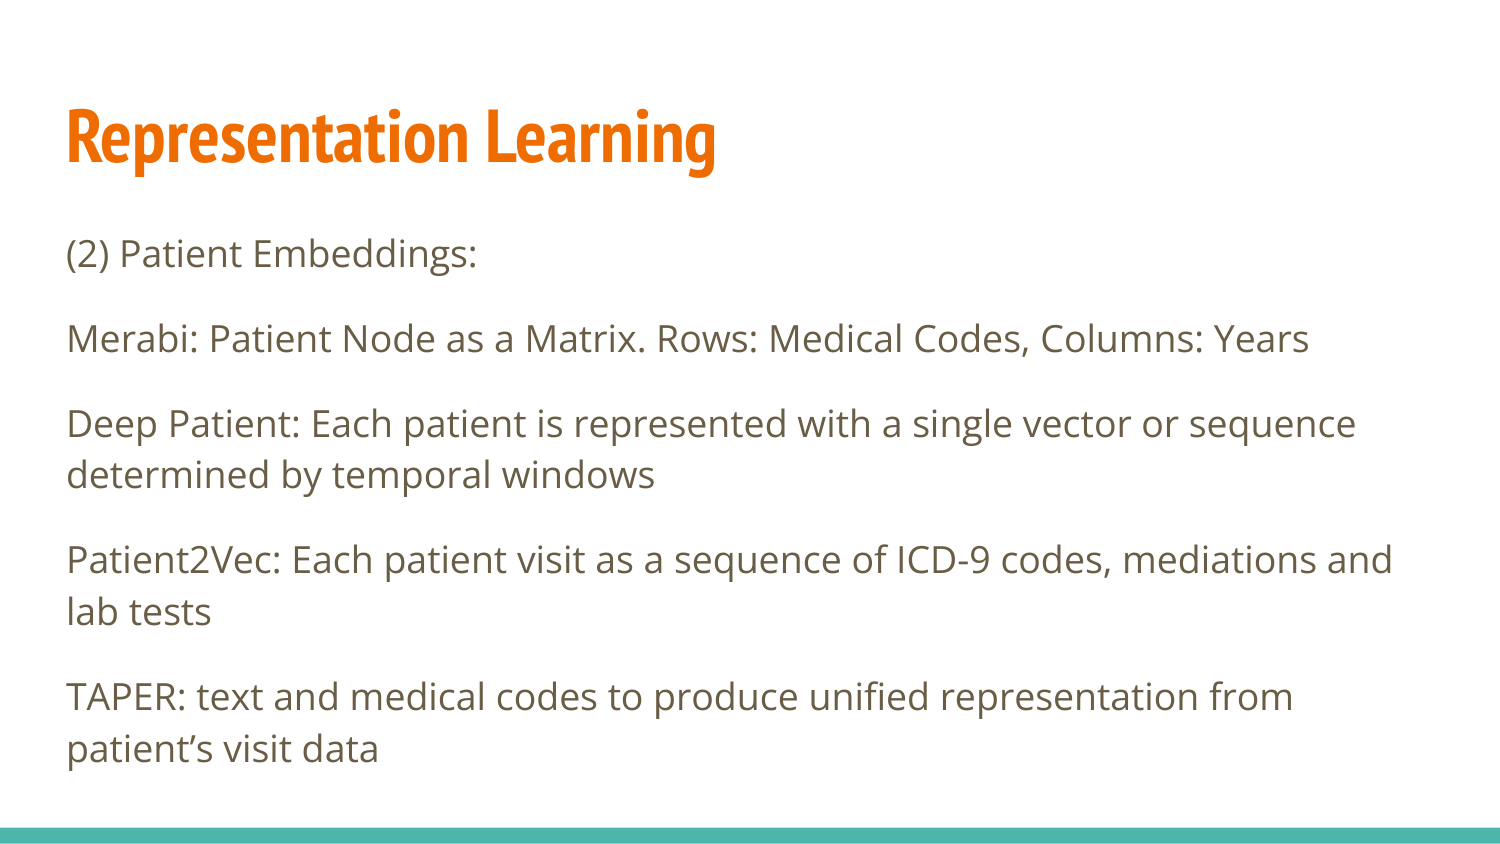

# Representation Learning
(2) Patient Embeddings:
Merabi: Patient Node as a Matrix. Rows: Medical Codes, Columns: Years
Deep Patient: Each patient is represented with a single vector or sequence determined by temporal windows
Patient2Vec: Each patient visit as a sequence of ICD-9 codes, mediations and lab tests
TAPER: text and medical codes to produce unified representation from patient’s visit data